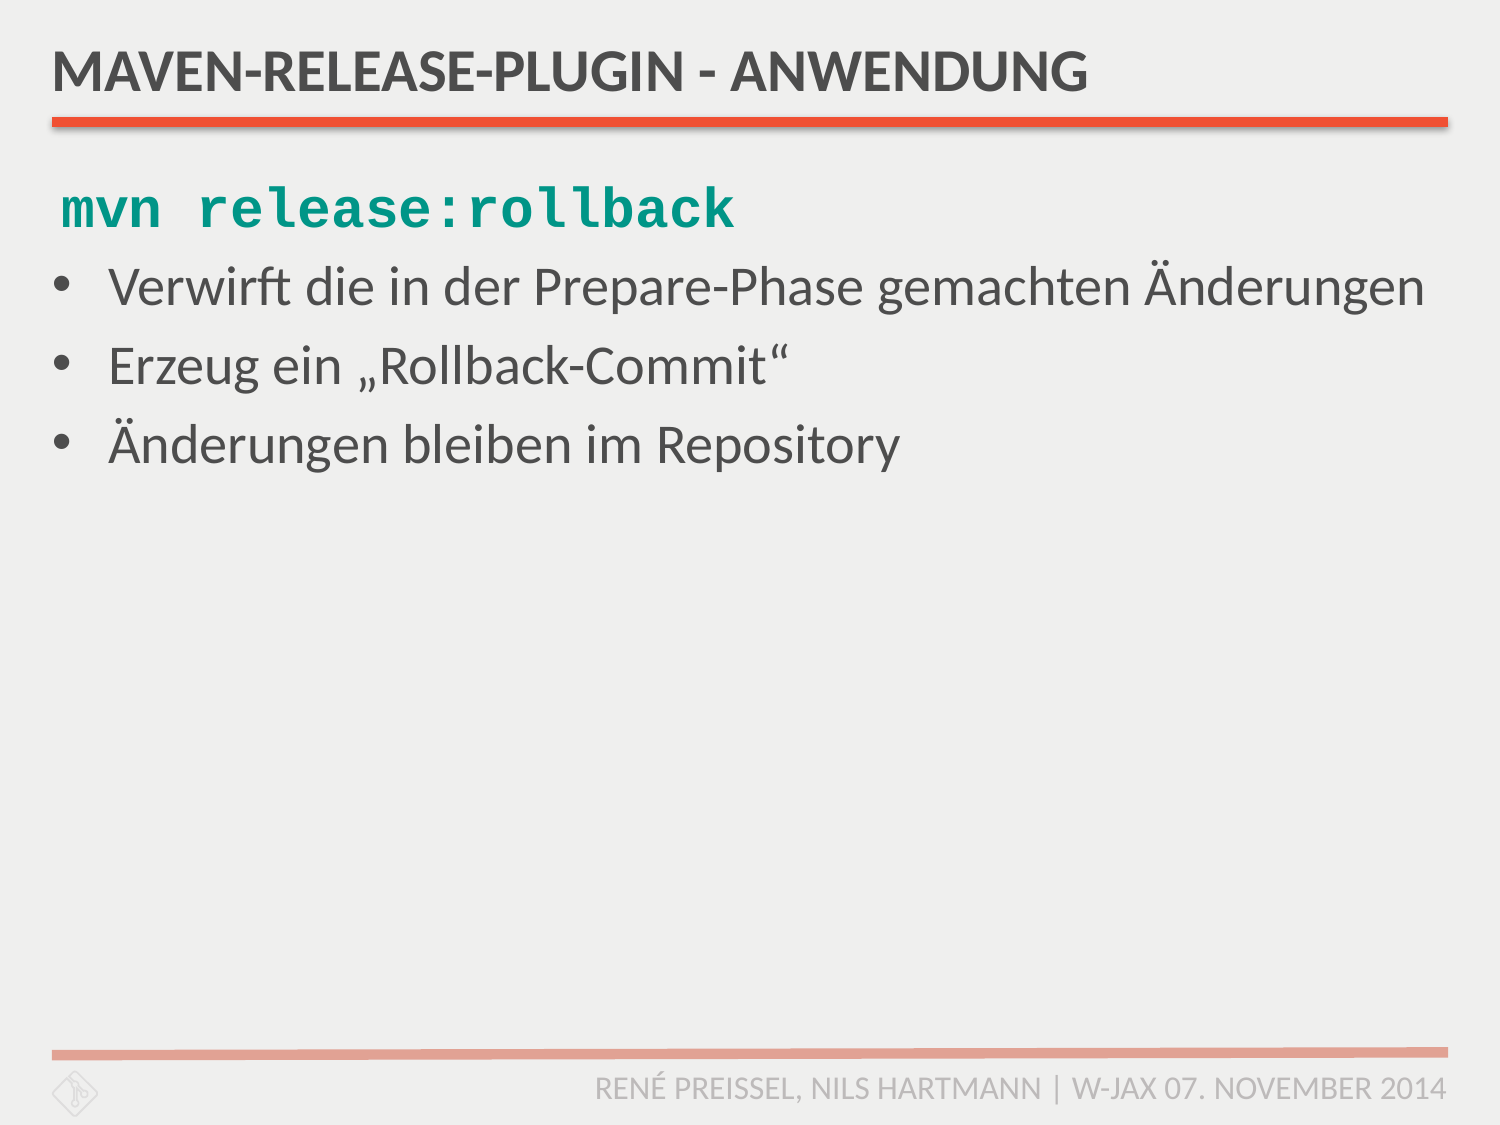

# MAVEN-RELEASE-PLUGIN - ANWENDUNG
mvn release:rollback
Verwirft die in der Prepare-Phase gemachten Änderungen
Erzeug ein „Rollback-Commit“
Änderungen bleiben im Repository